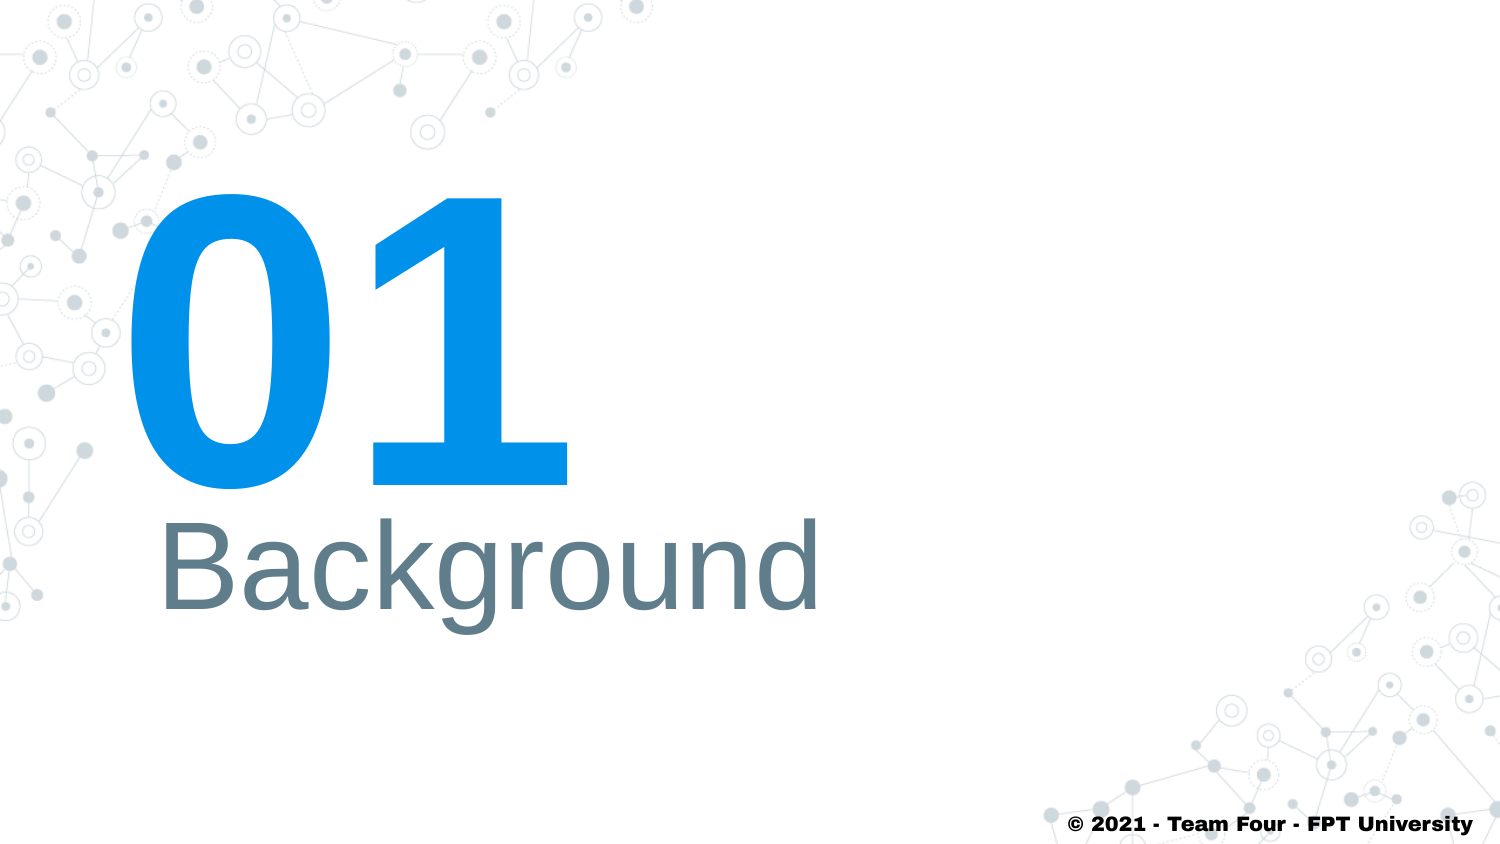

# 01
Background
© 2021 - Team Four - FPT University